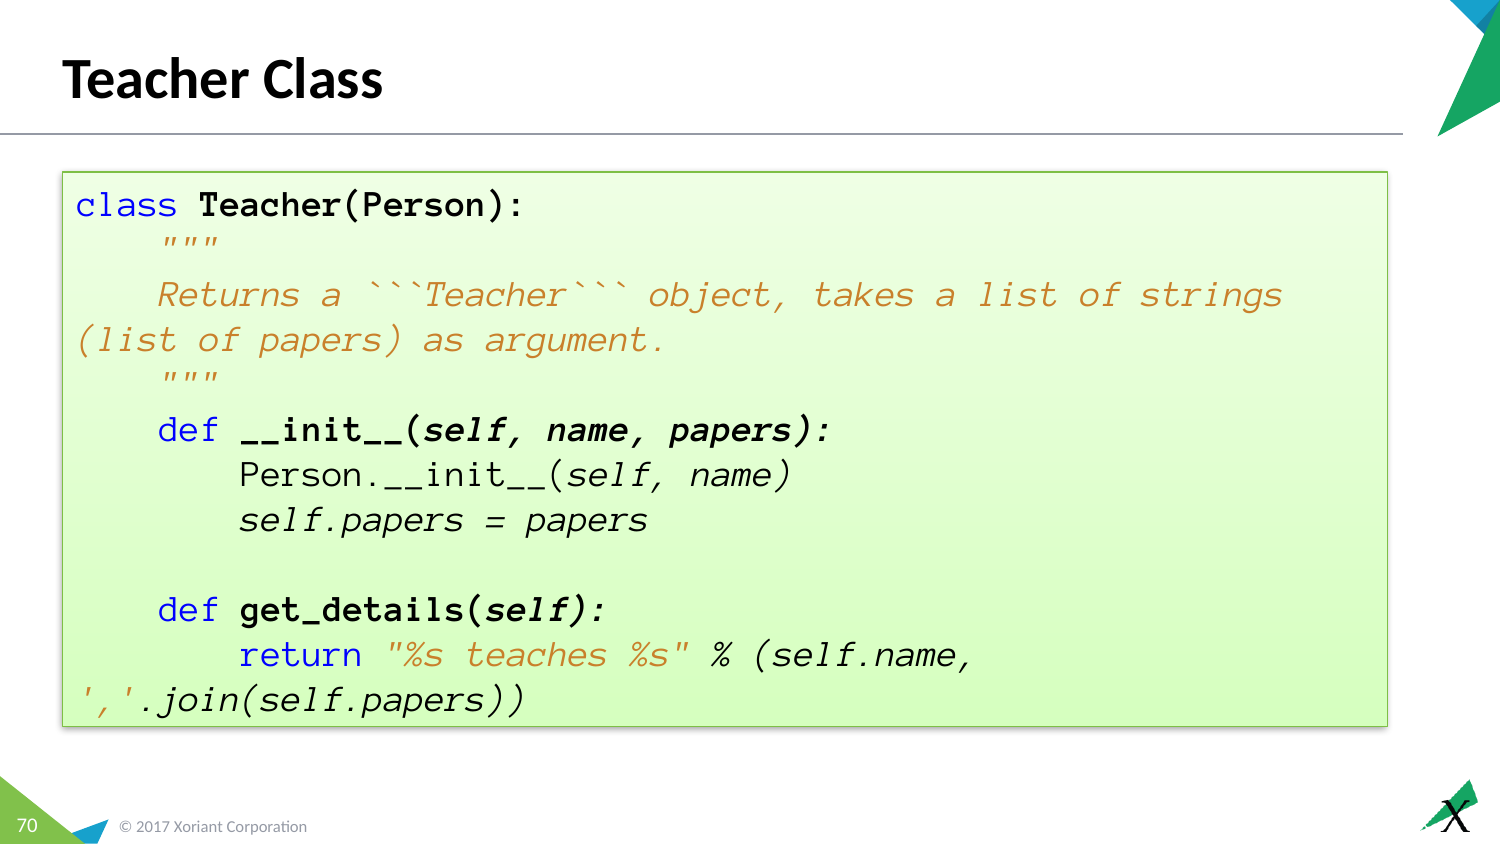

# Teacher Class
class Teacher(Person):
    """
    Returns a ```Teacher``` object, takes a list of strings (list of papers) as argument.
    """
    def __init__(self, name, papers):
        Person.__init__(self, name)
        self.papers = papers

    def get_details(self):
        return "%s teaches %s" % (self.name, 	','.join(self.papers))